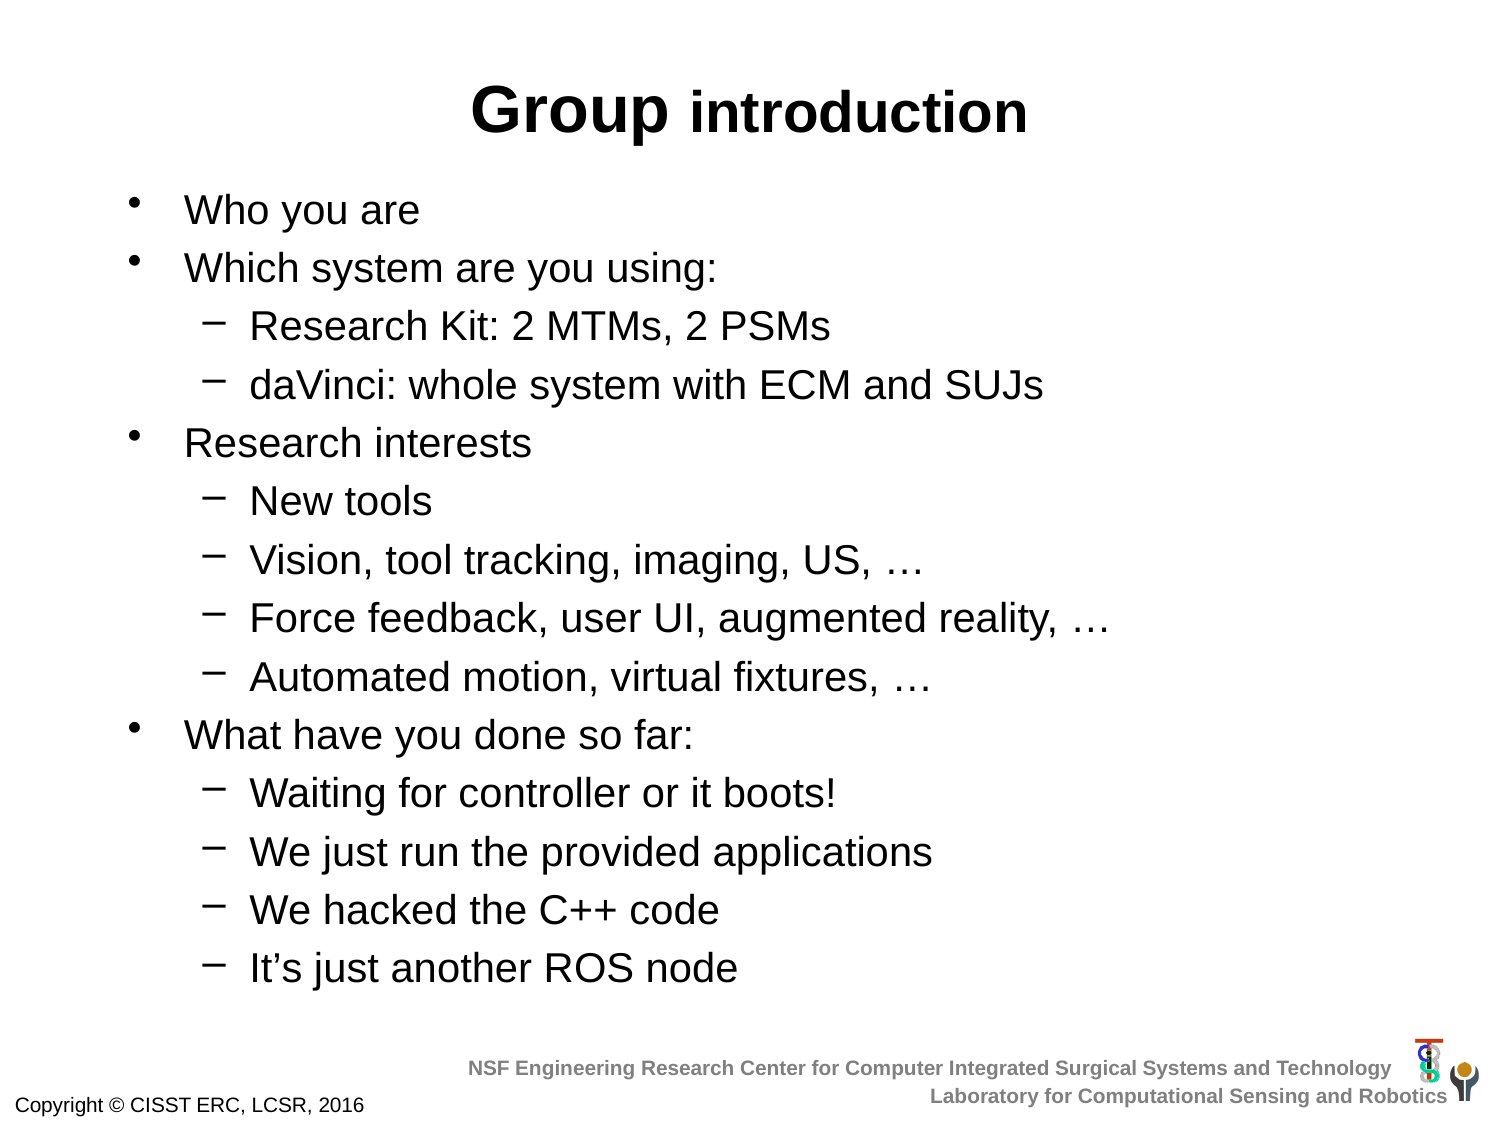

# Group introduction
Who you are
Which system are you using:
Research Kit: 2 MTMs, 2 PSMs
daVinci: whole system with ECM and SUJs
Research interests
New tools
Vision, tool tracking, imaging, US, …
Force feedback, user UI, augmented reality, …
Automated motion, virtual fixtures, …
What have you done so far:
Waiting for controller or it boots!
We just run the provided applications
We hacked the C++ code
It’s just another ROS node